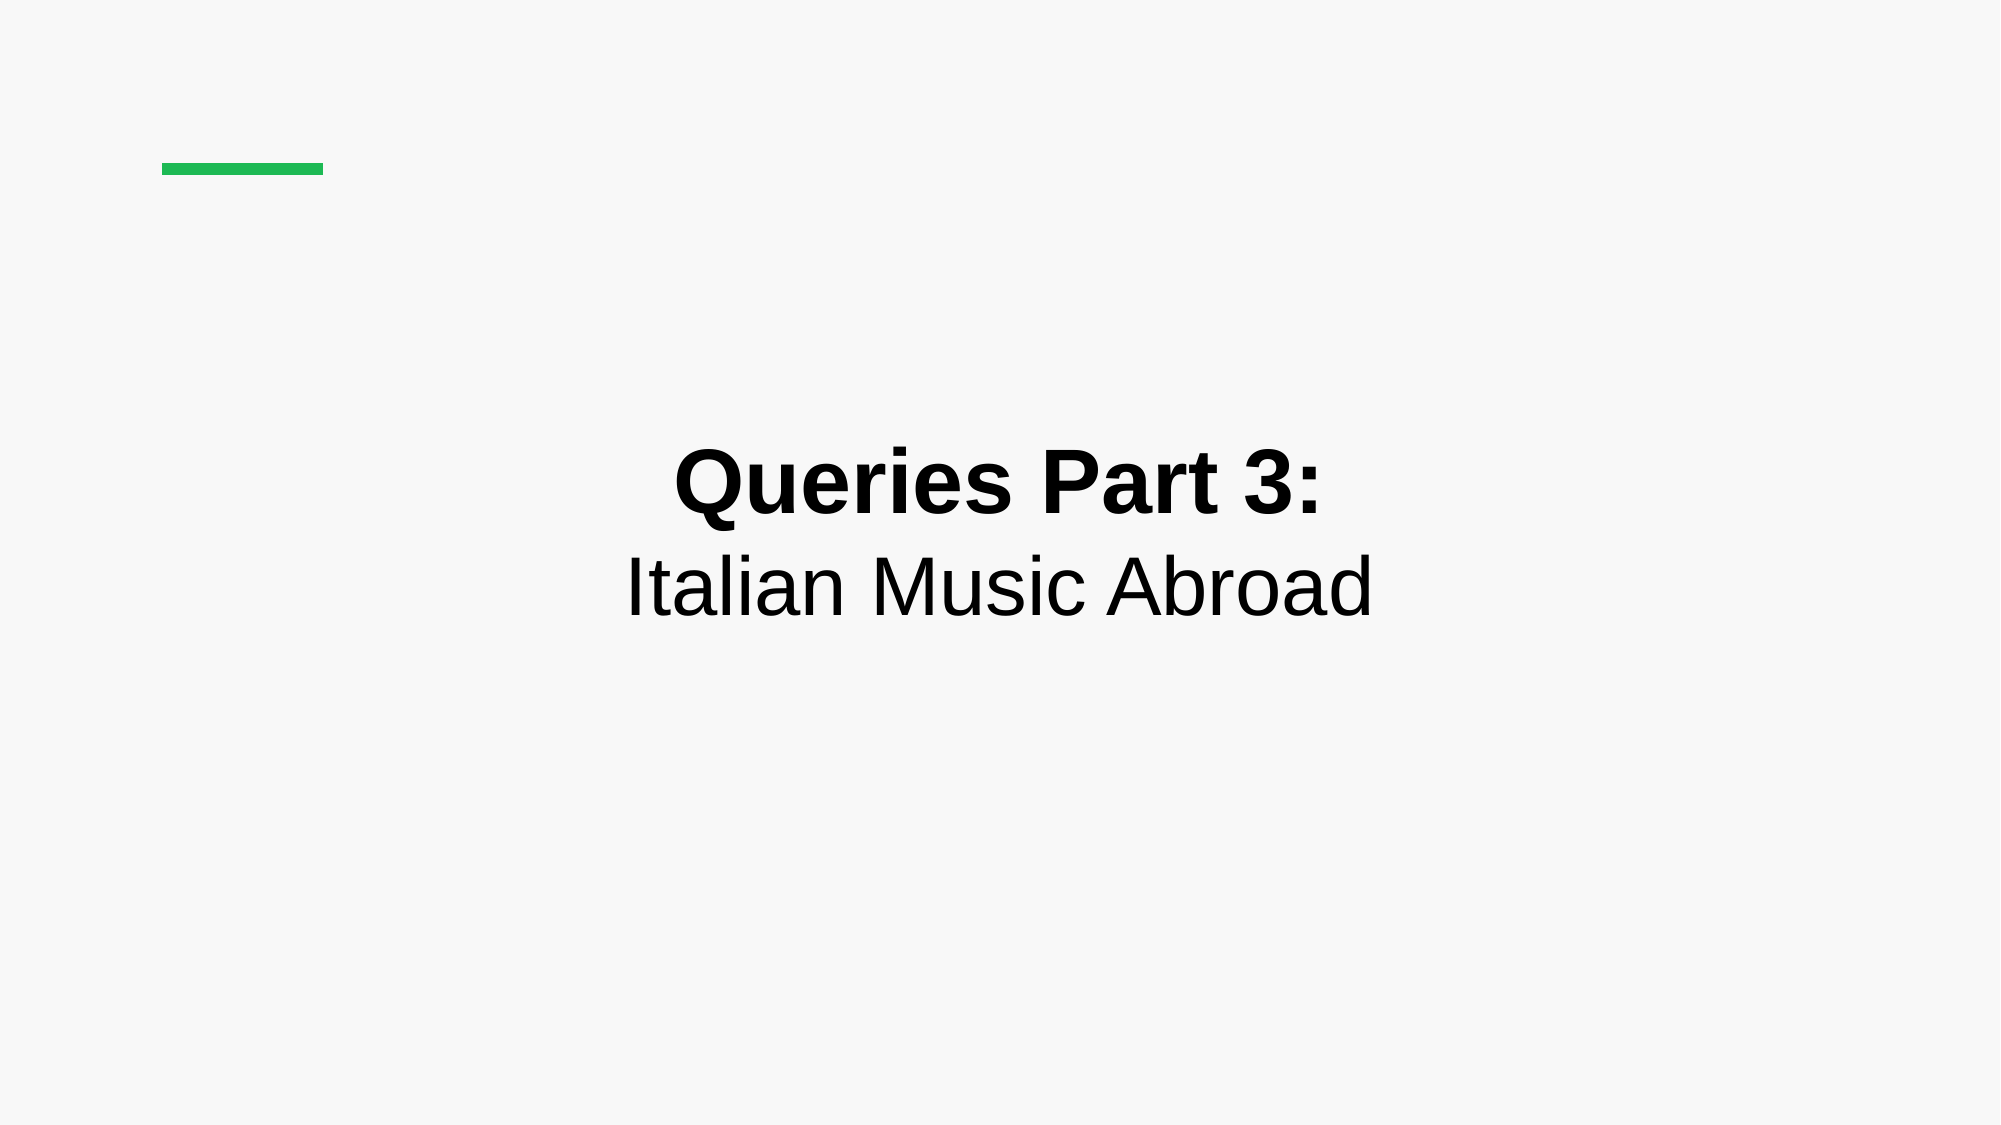

# Queries Part 3: Italian Music Abroad